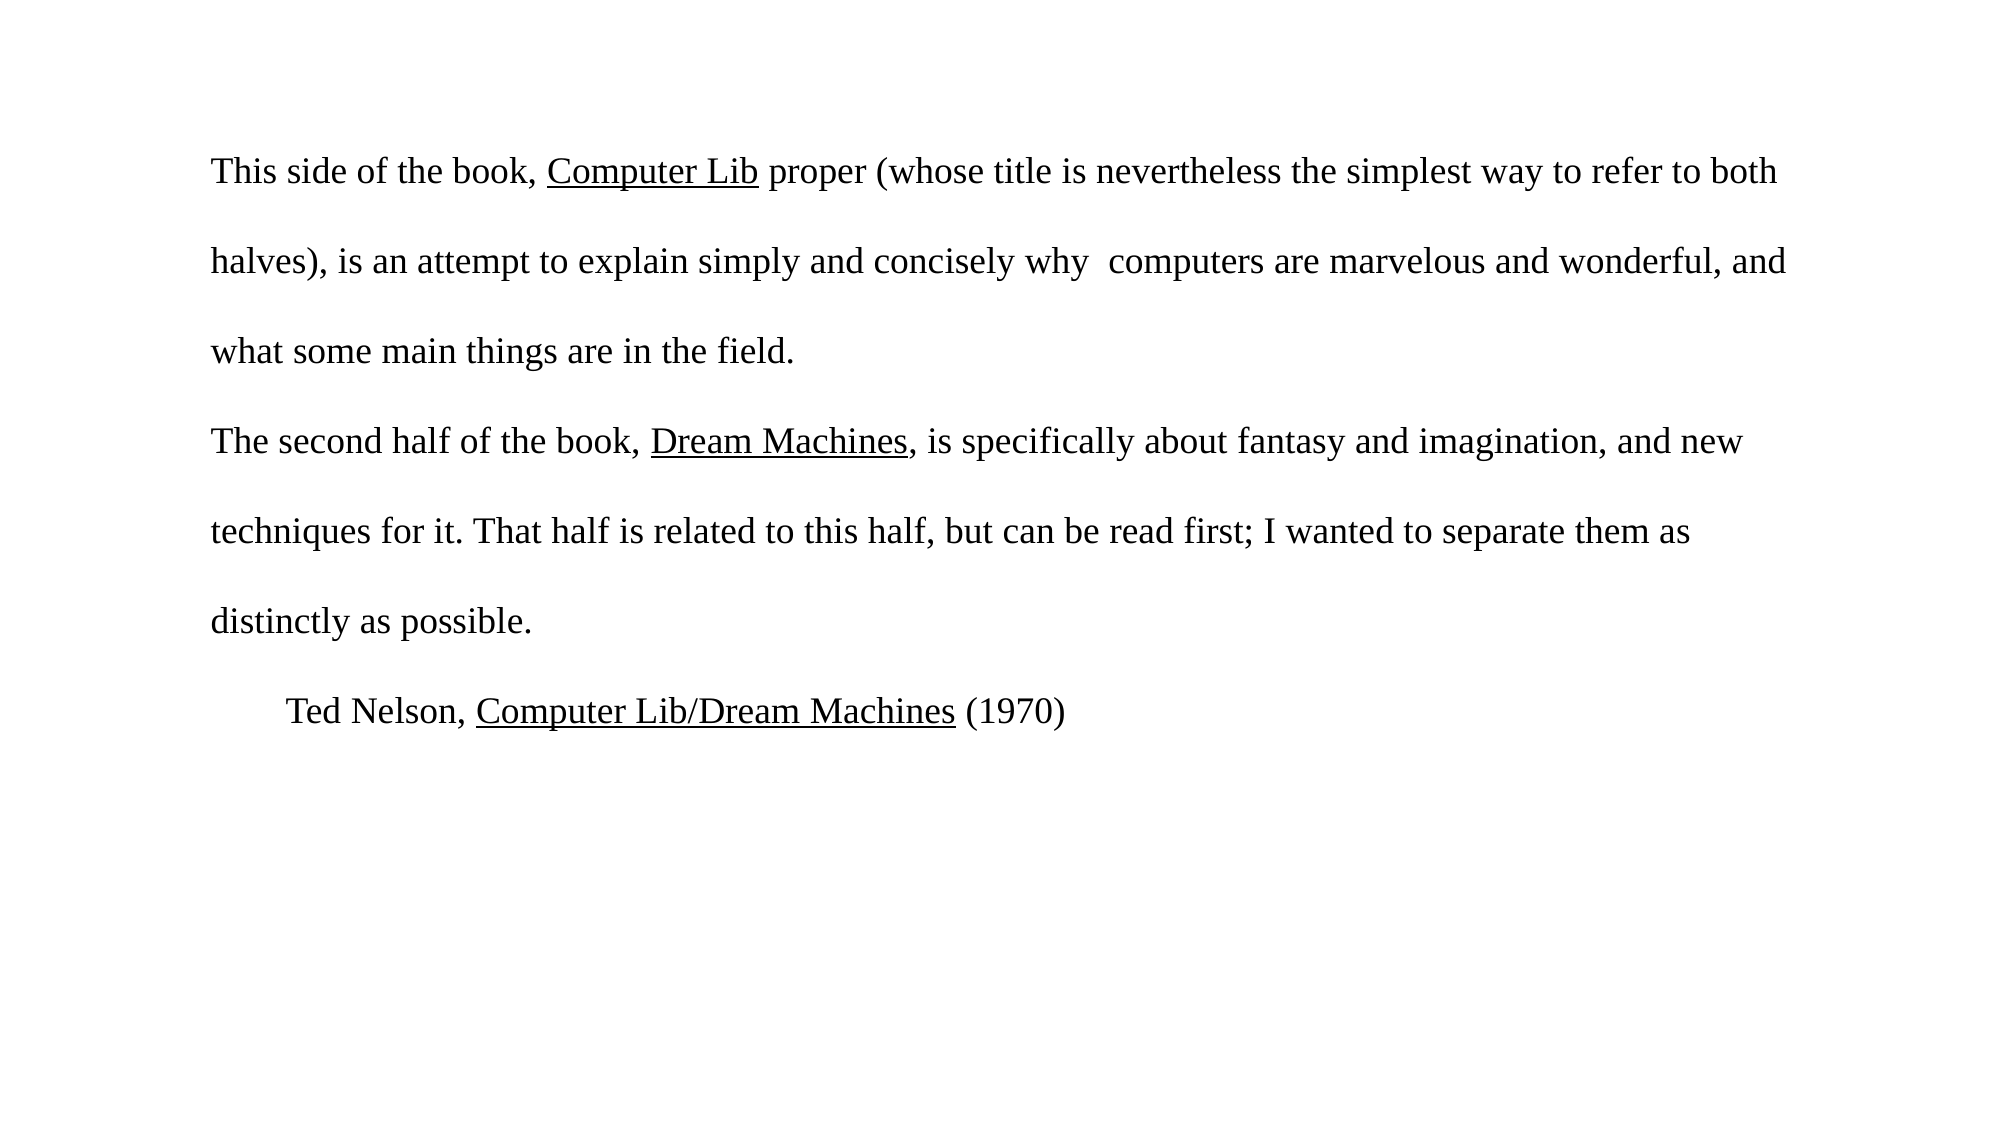

This side of the book, Computer Lib proper (whose title is nevertheless the simplest way to refer to both halves), is an attempt to explain simply and concisely why  computers are marvelous and wonderful, and what some main things are in the field.
The second half of the book, Dream Machines, is specifically about fantasy and imagination, and new techniques for it. That half is related to this half, but can be read first; I wanted to separate them as distinctly as possible.
Ted Nelson, Computer Lib/Dream Machines (1970)